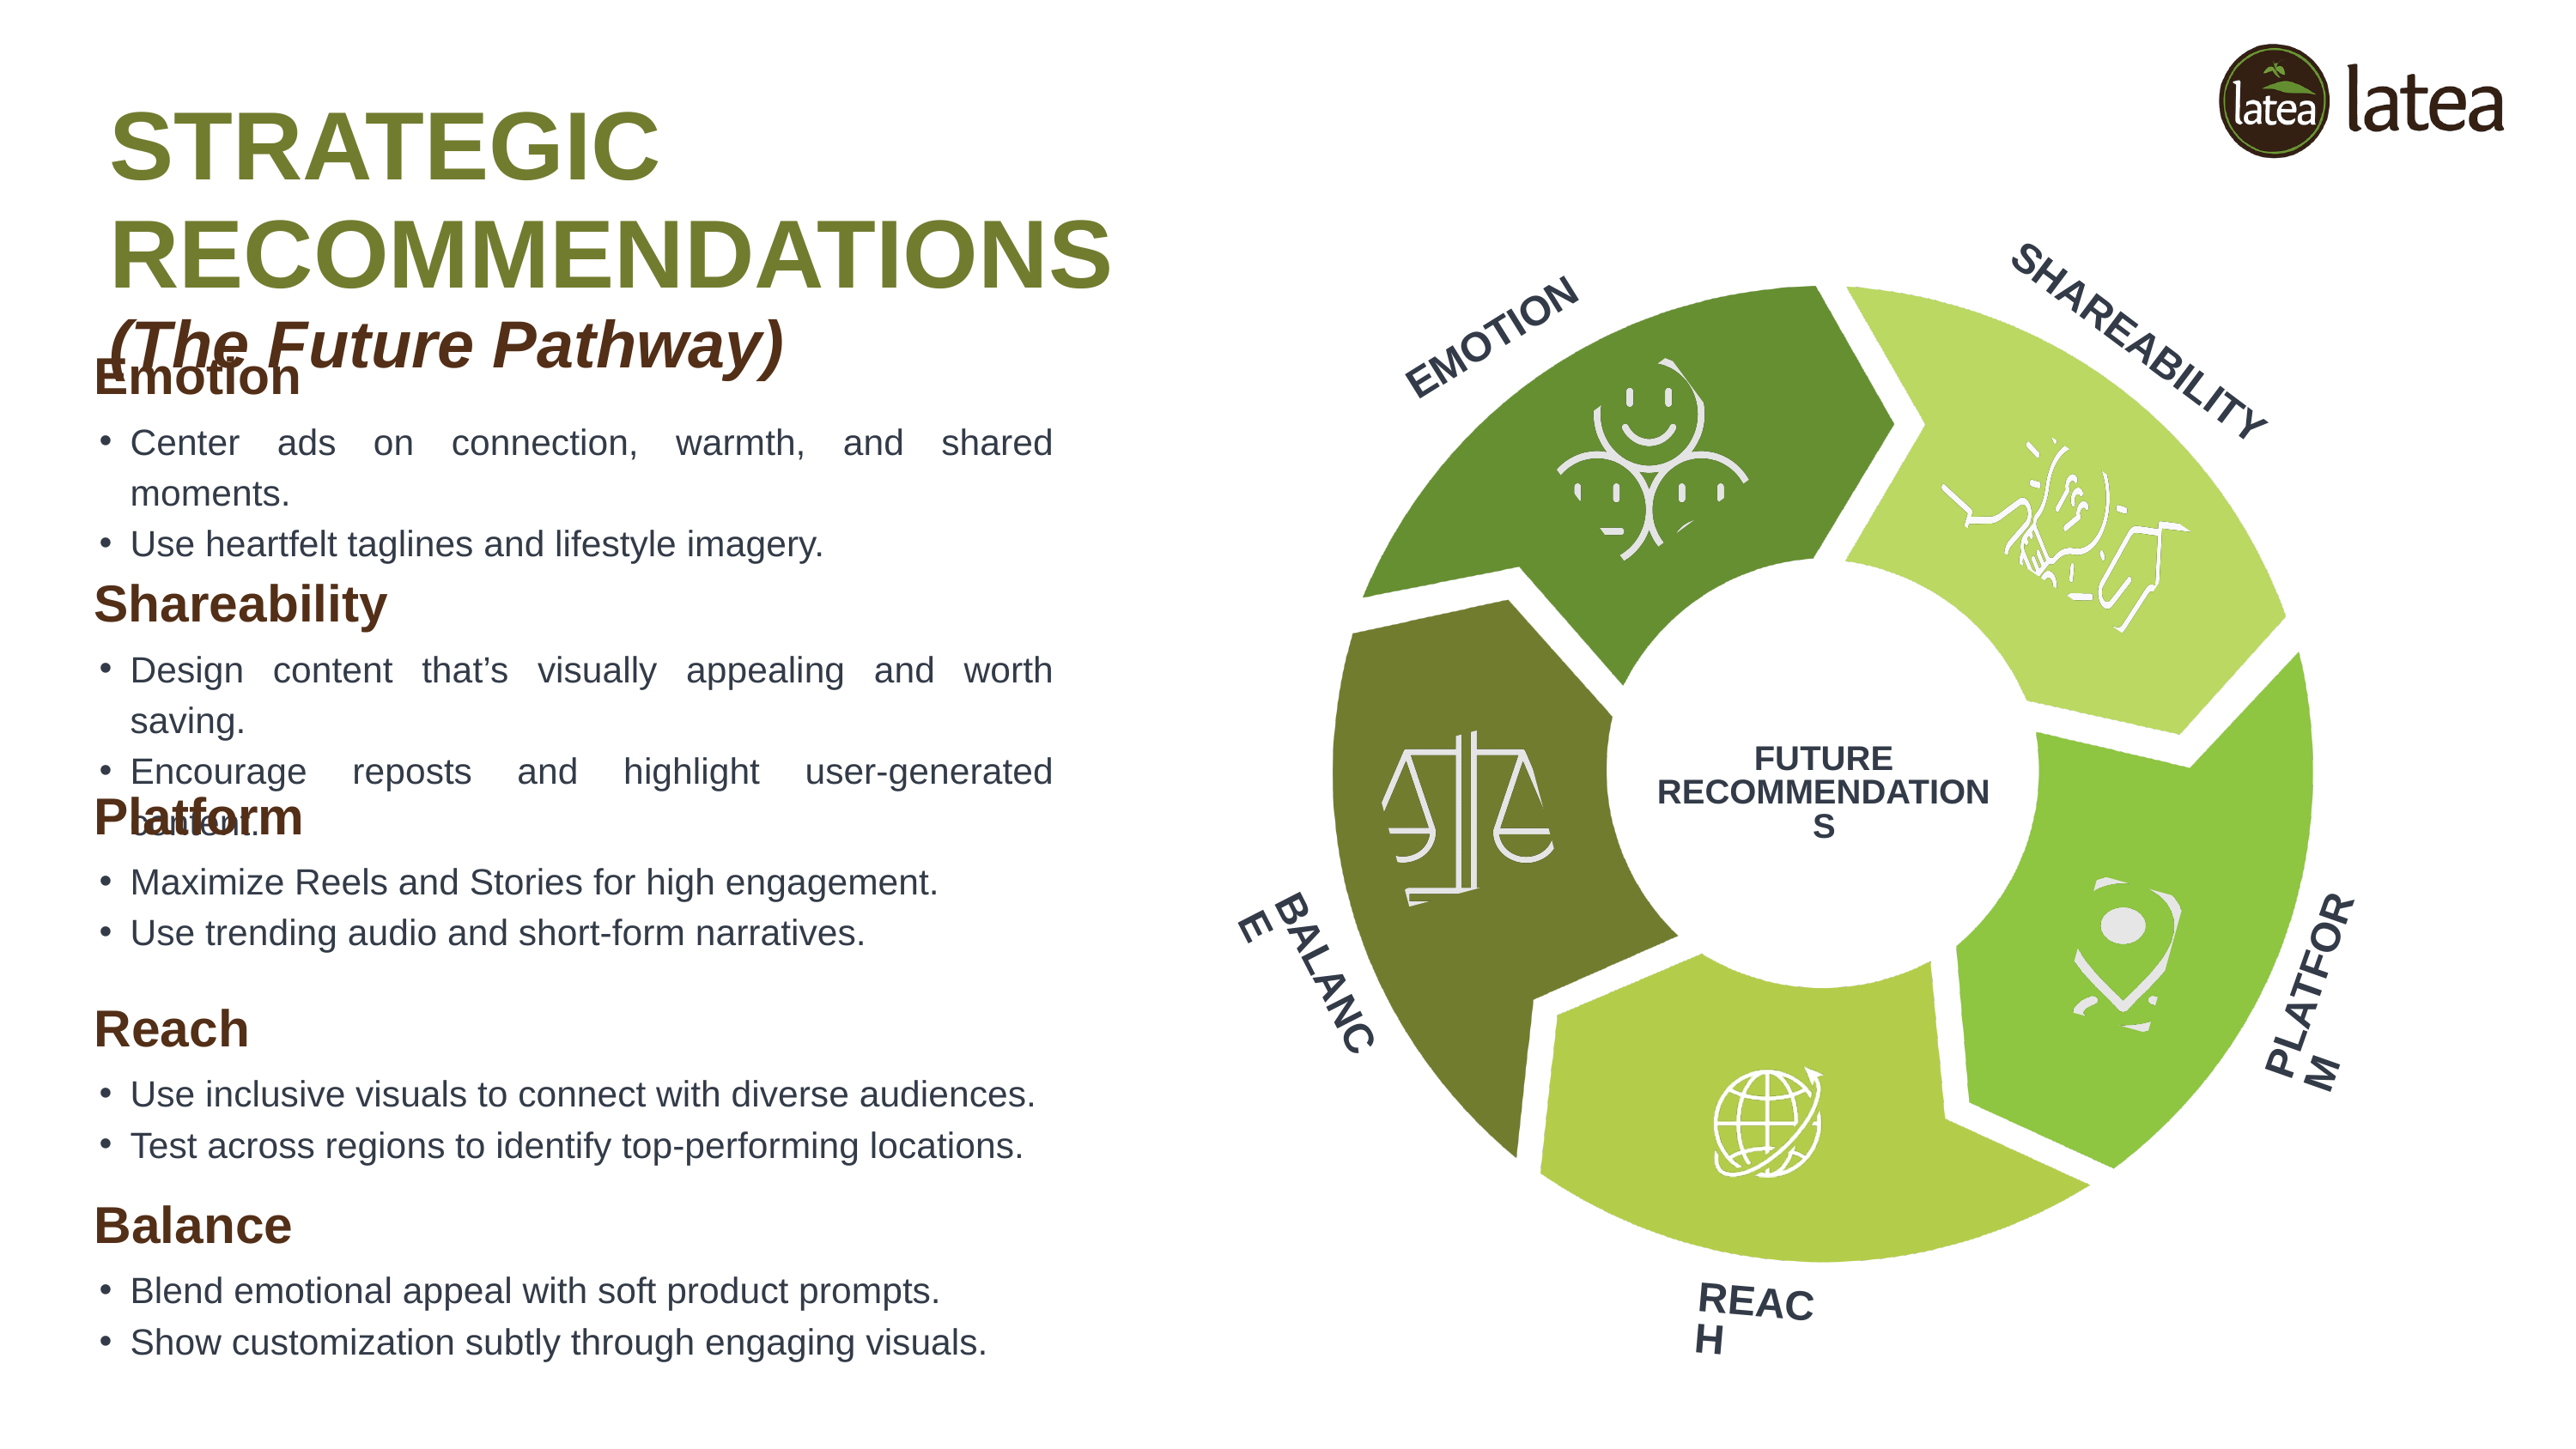

STRATEGIC RECOMMENDATIONS
(The Future Pathway)

EMOTION
SHAREABILITY
Emotion

Center ads on connection, warmth, and shared moments.
Use heartfelt taglines and lifestyle imagery.

Shareability
Design content that’s visually appealing and worth saving.
Encourage reposts and highlight user-generated content.

FUTURE
RECOMMENDATIONS
Platform
Maximize Reels and Stories for high engagement.
Use trending audio and short-form narratives.

PLATFORM
BALANCE
Reach
Use inclusive visuals to connect with diverse audiences.
Test across regions to identify top-performing locations.

Balance
Blend emotional appeal with soft product prompts.
Show customization subtly through engaging visuals.
REACH